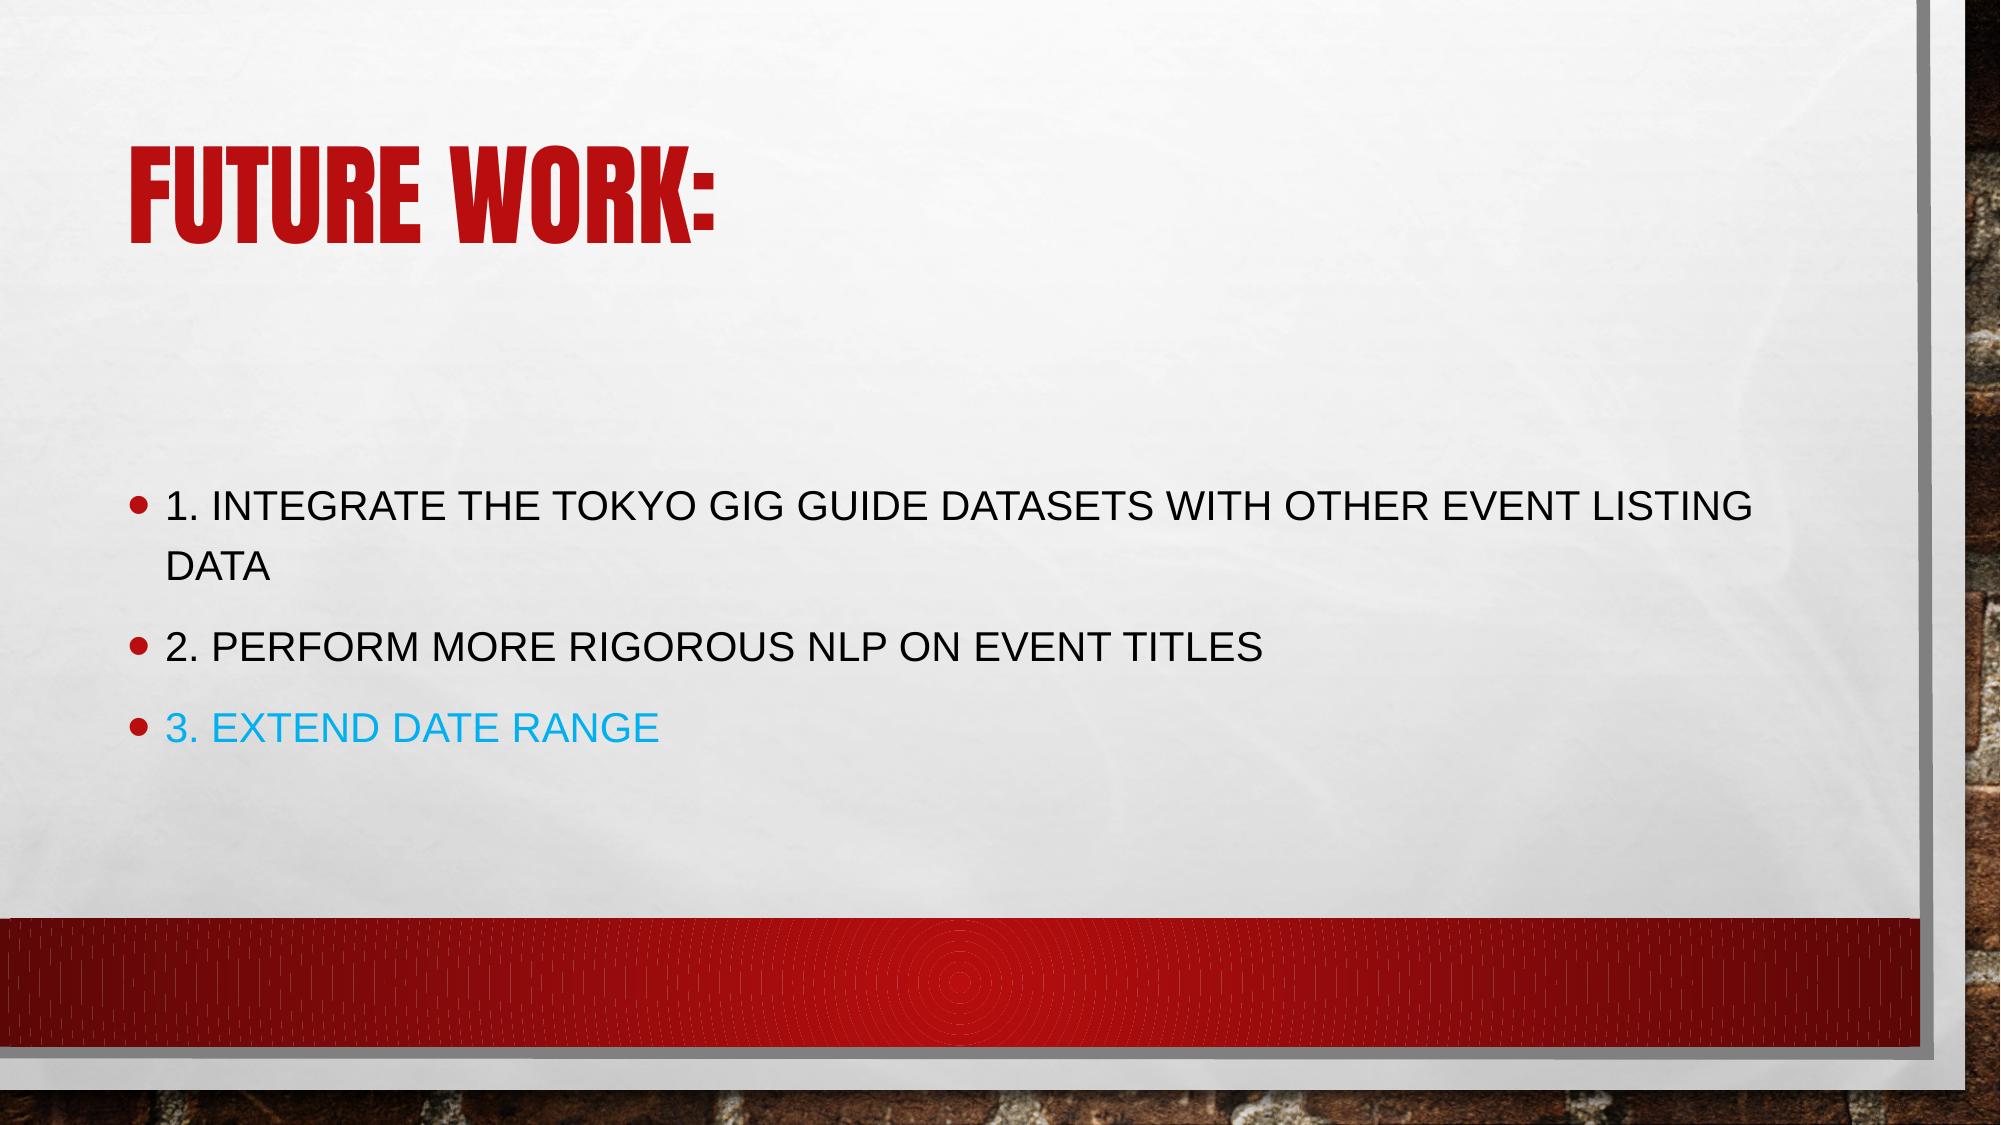

# FUTURE WORK:
1. INTEGRATE The Tokyo Gig Guide datasets with other event listing data
2. PERFORM MORE RIGOROUS NLP ON EVENT TITLES
3. EXTEND DATE RANGE